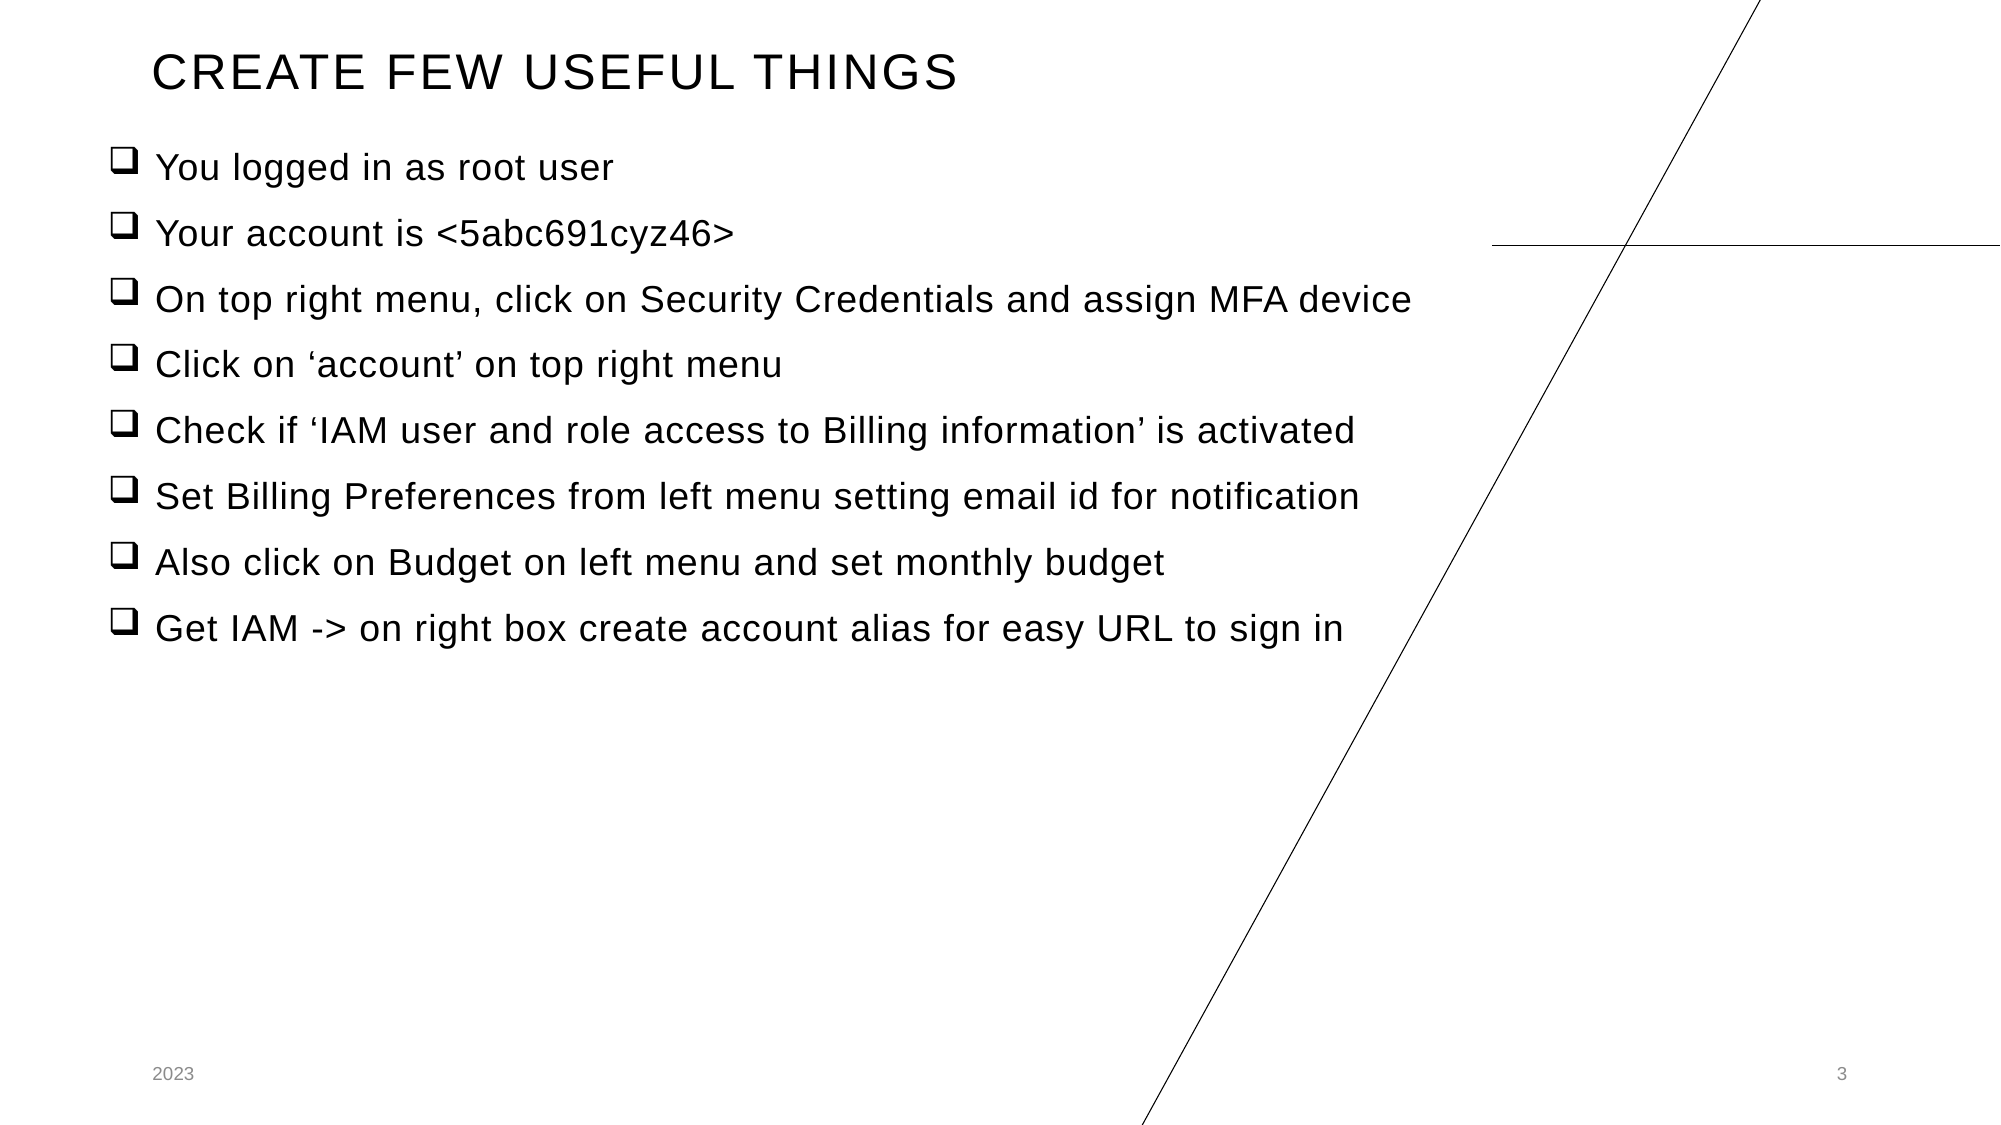

# Create few useful things
You logged in as root user
Your account is <5abc691cyz46>
On top right menu, click on Security Credentials and assign MFA device
Click on ‘account’ on top right menu
Check if ‘IAM user and role access to Billing information’ is activated
Set Billing Preferences from left menu setting email id for notification
Also click on Budget on left menu and set monthly budget
Get IAM -> on right box create account alias for easy URL to sign in

2023
3